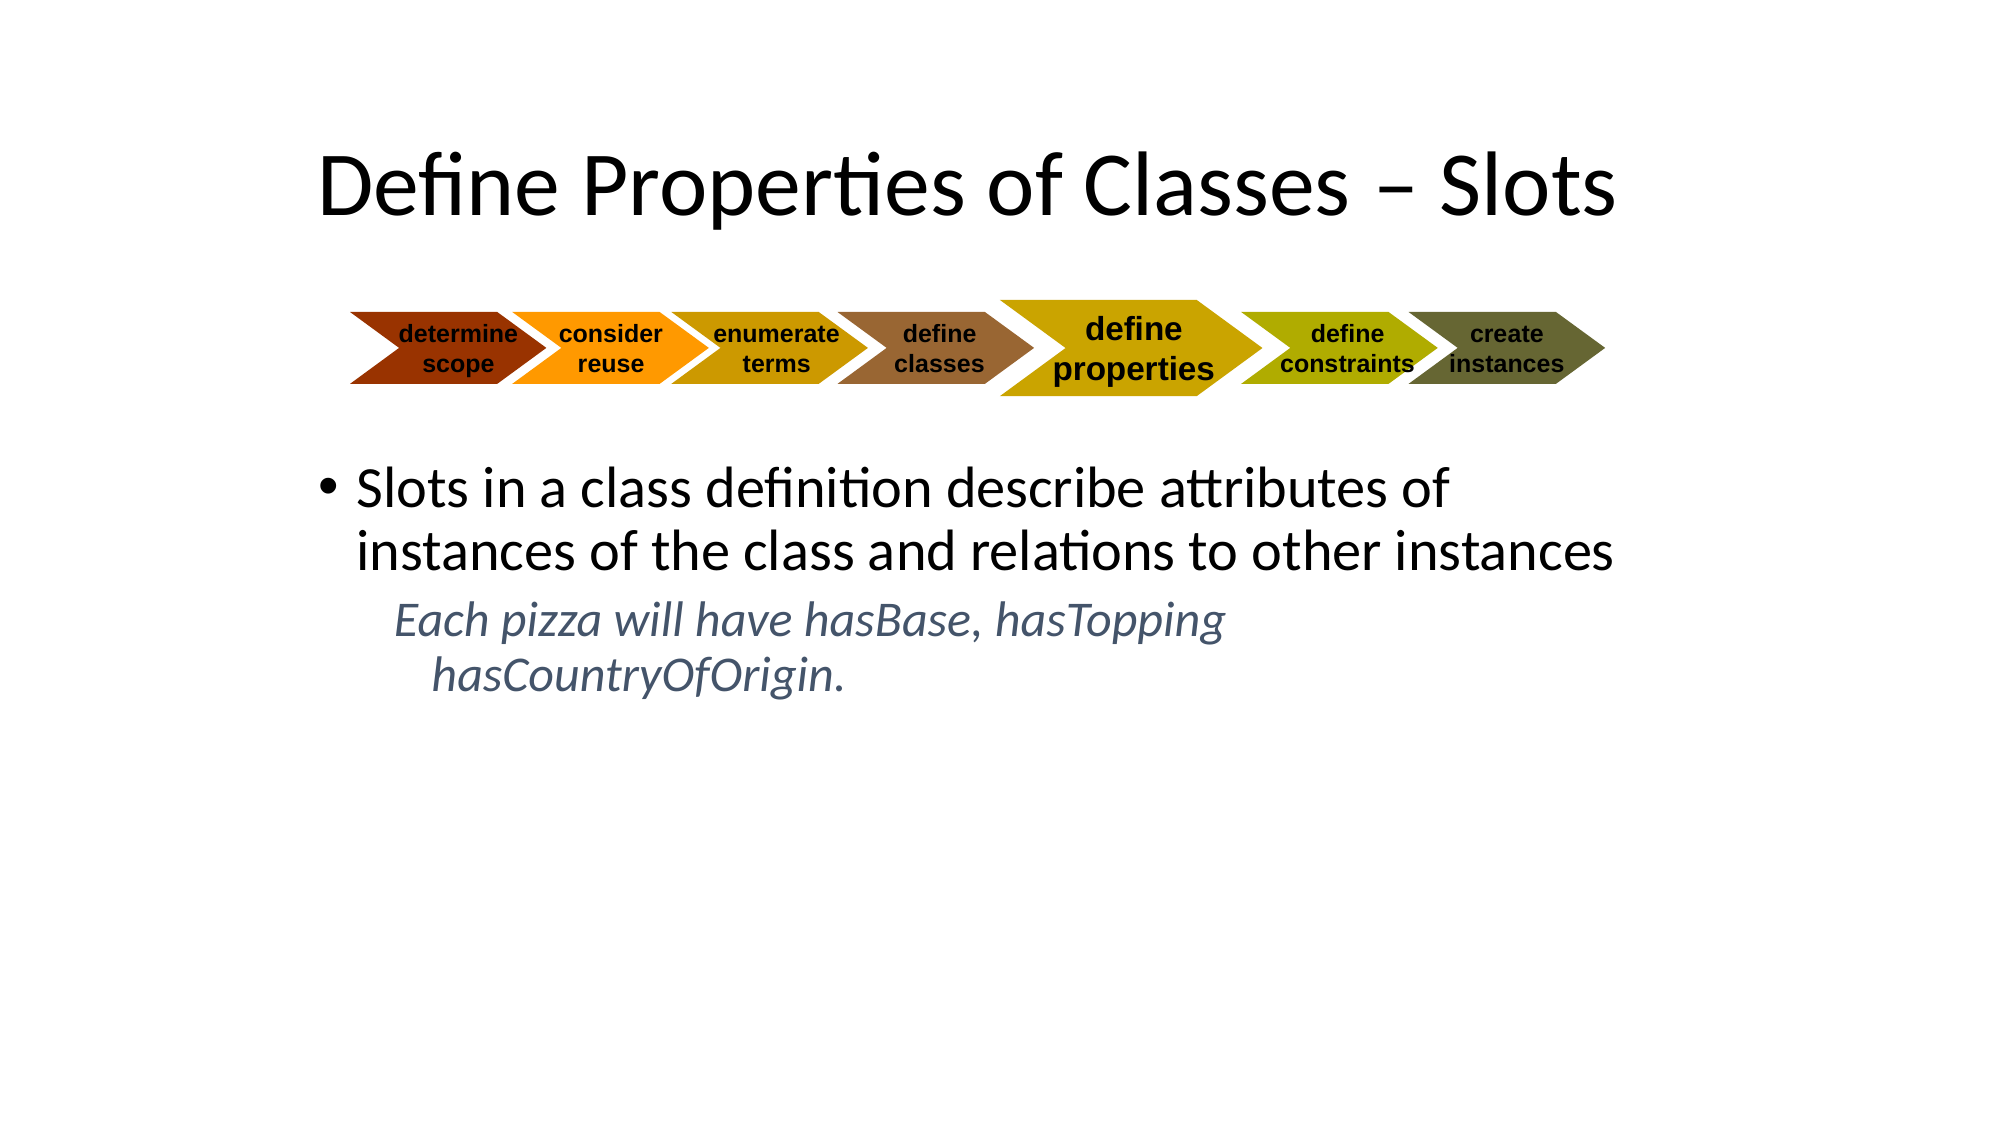

# Define Properties of Classes – Slots

define
properties
determine
scope
consider
reuse
enumerate
terms
define
classes
define
constraints
create
instances

Slots in a class definition describe attributes of instances of the class and relations to other instances
Each pizza will have hasBase, hasTopping hasCountryOfOrigin.